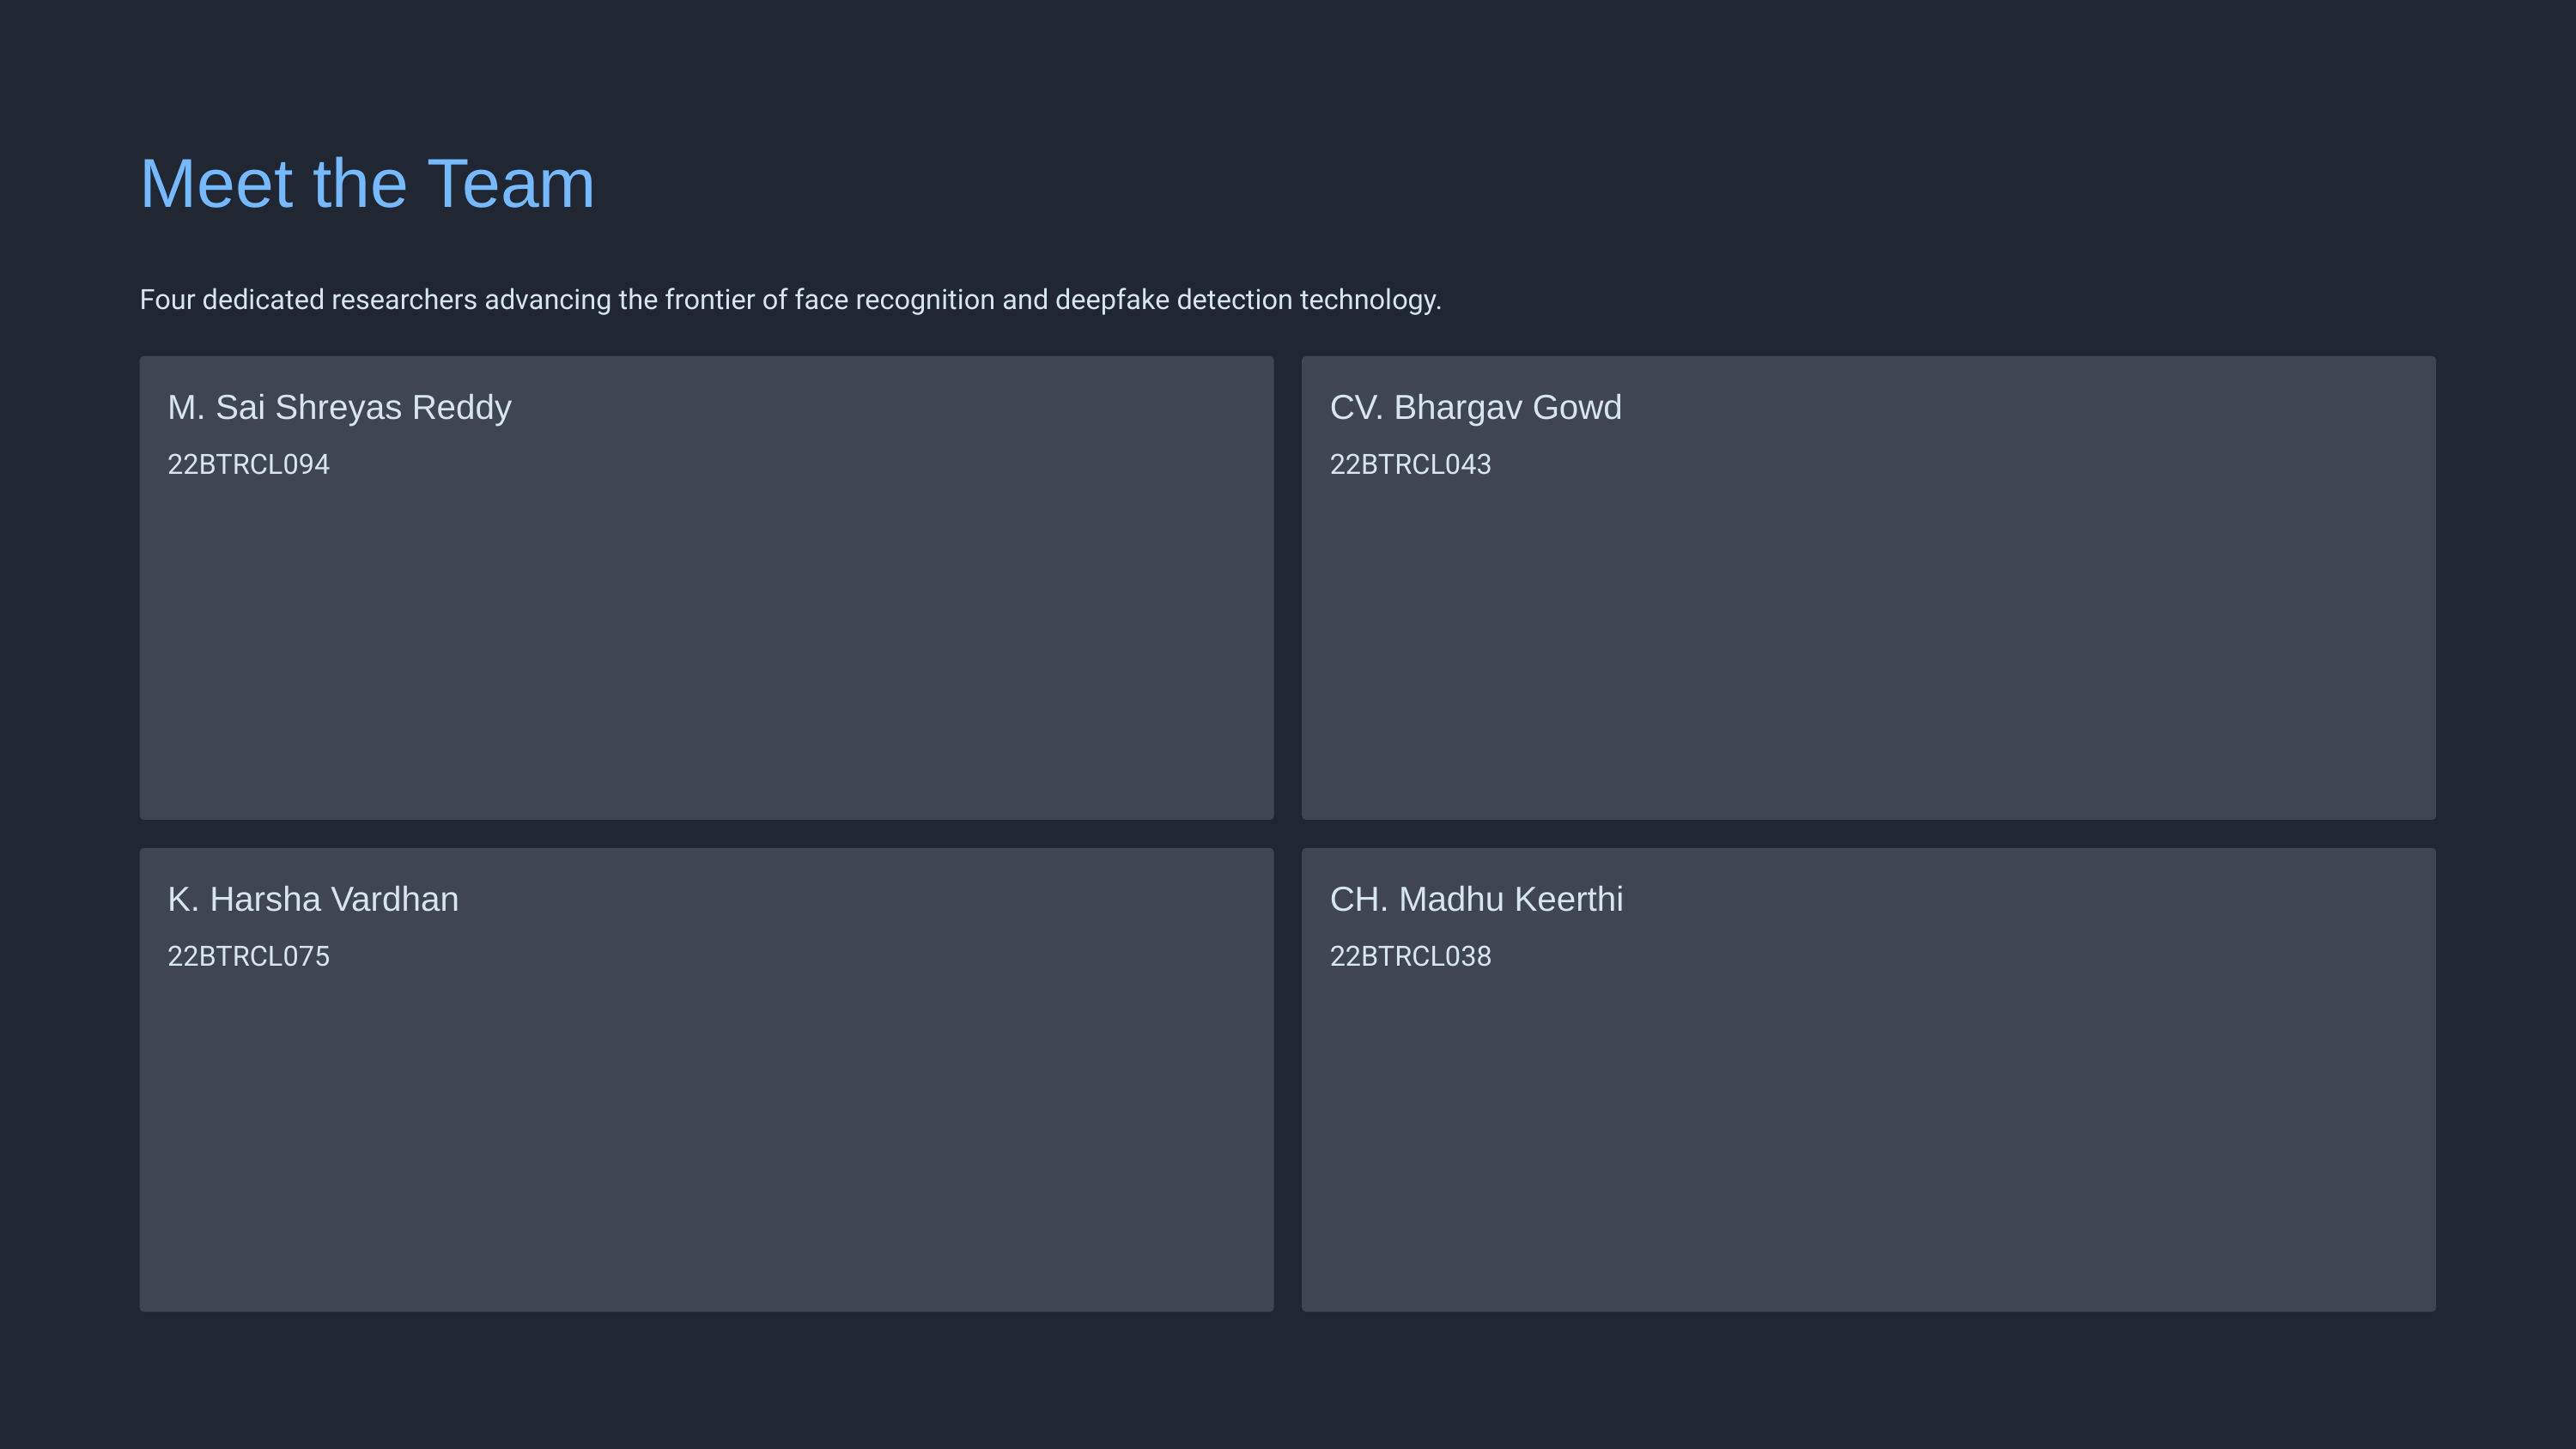

Meet the Team
Four dedicated researchers advancing the frontier of face recognition and deepfake detection technology.

M. Sai Shreyas Reddy
CV. Bhargav Gowd
22BTRCL094
22BTRCL043

K. Harsha Vardhan
CH. Madhu Keerthi
22BTRCL075
22BTRCL038